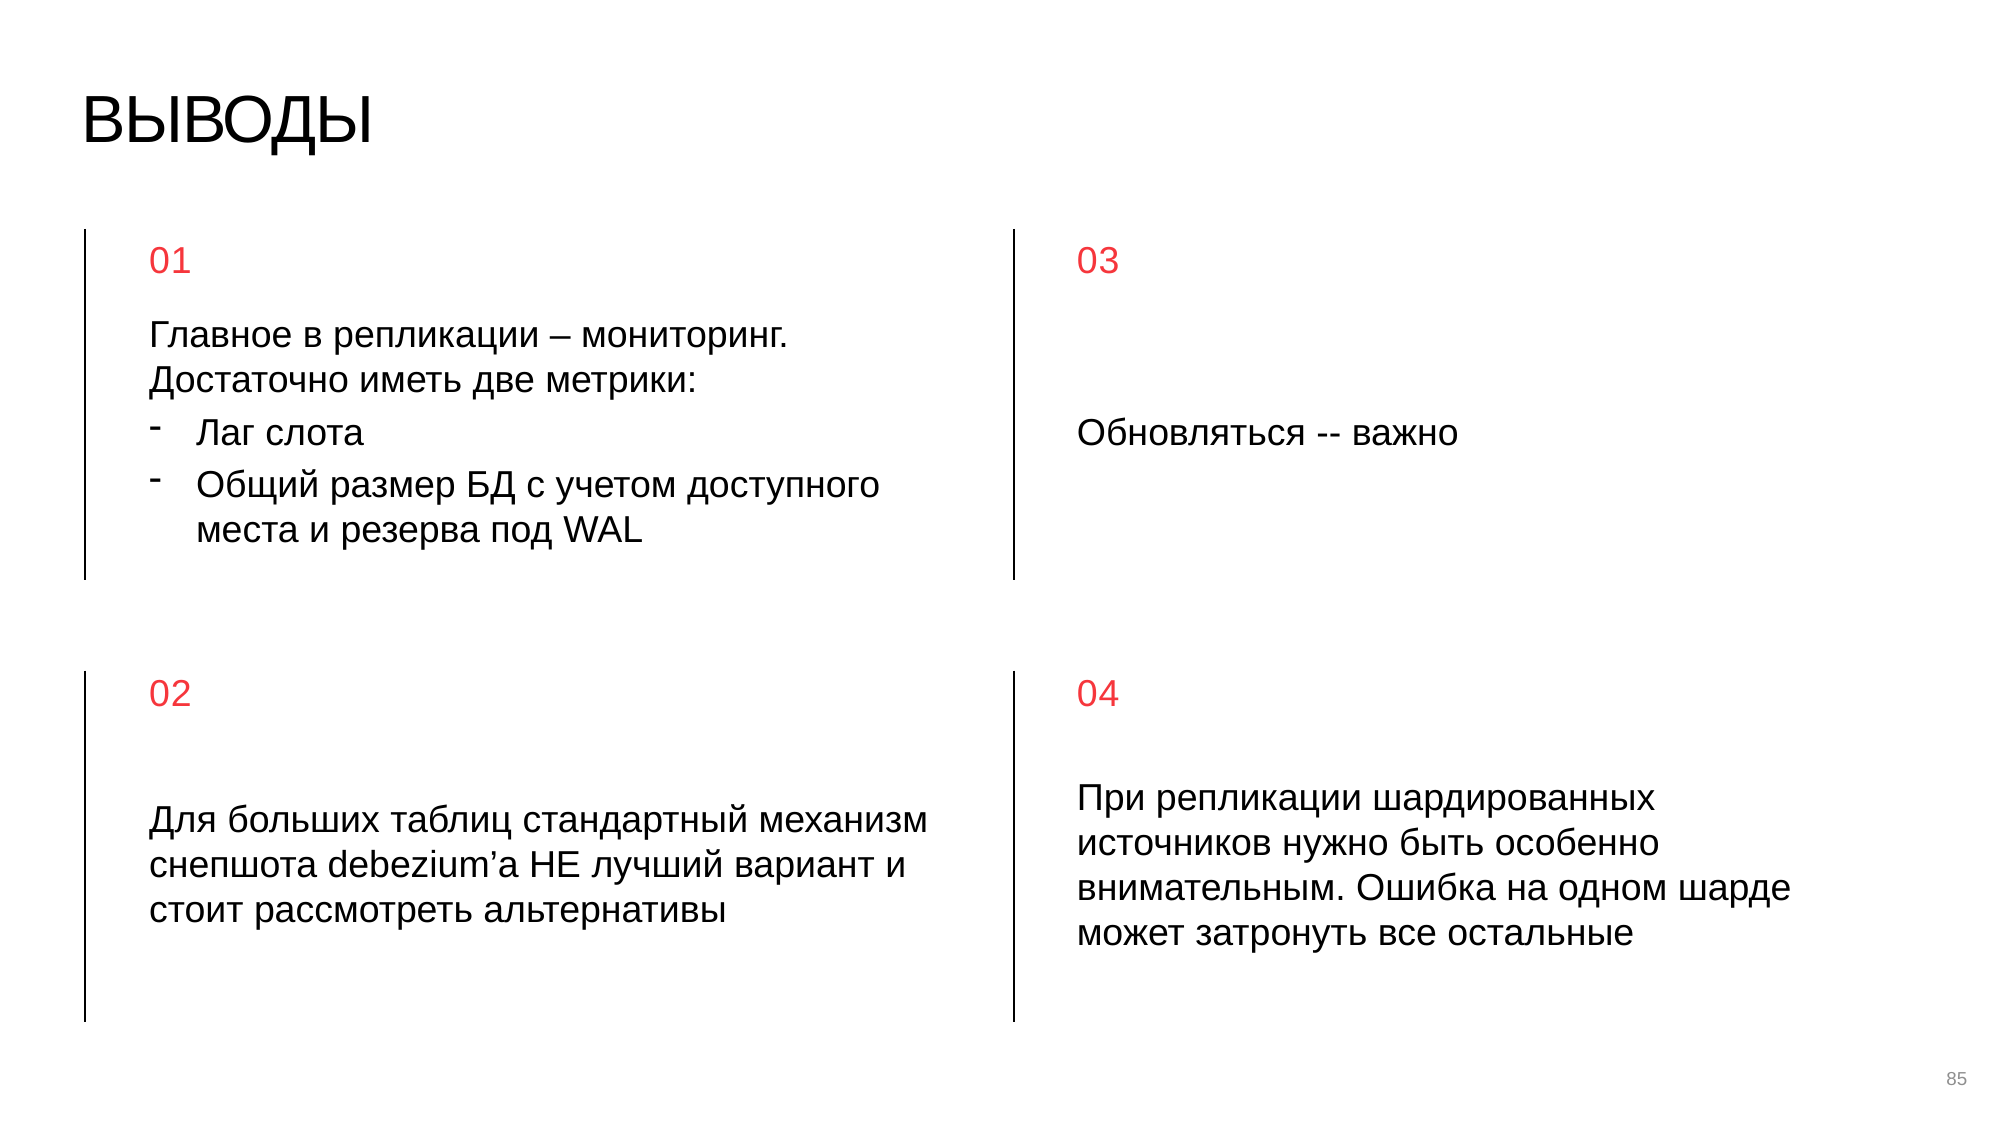

# Выводы
01
03
Главное в репликации – мониторинг. Достаточно иметь две метрики:
Лаг слота
Общий размер БД с учетом доступного места и резерва под WAL
Обновляться -- важно
02
04
Для больших таблиц стандартный механизм снепшота debezium’а НЕ лучший вариант и стоит рассмотреть альтернативы
При репликации шардированных источников нужно быть особенно внимательным. Ошибка на одном шарде может затронуть все остальные
85